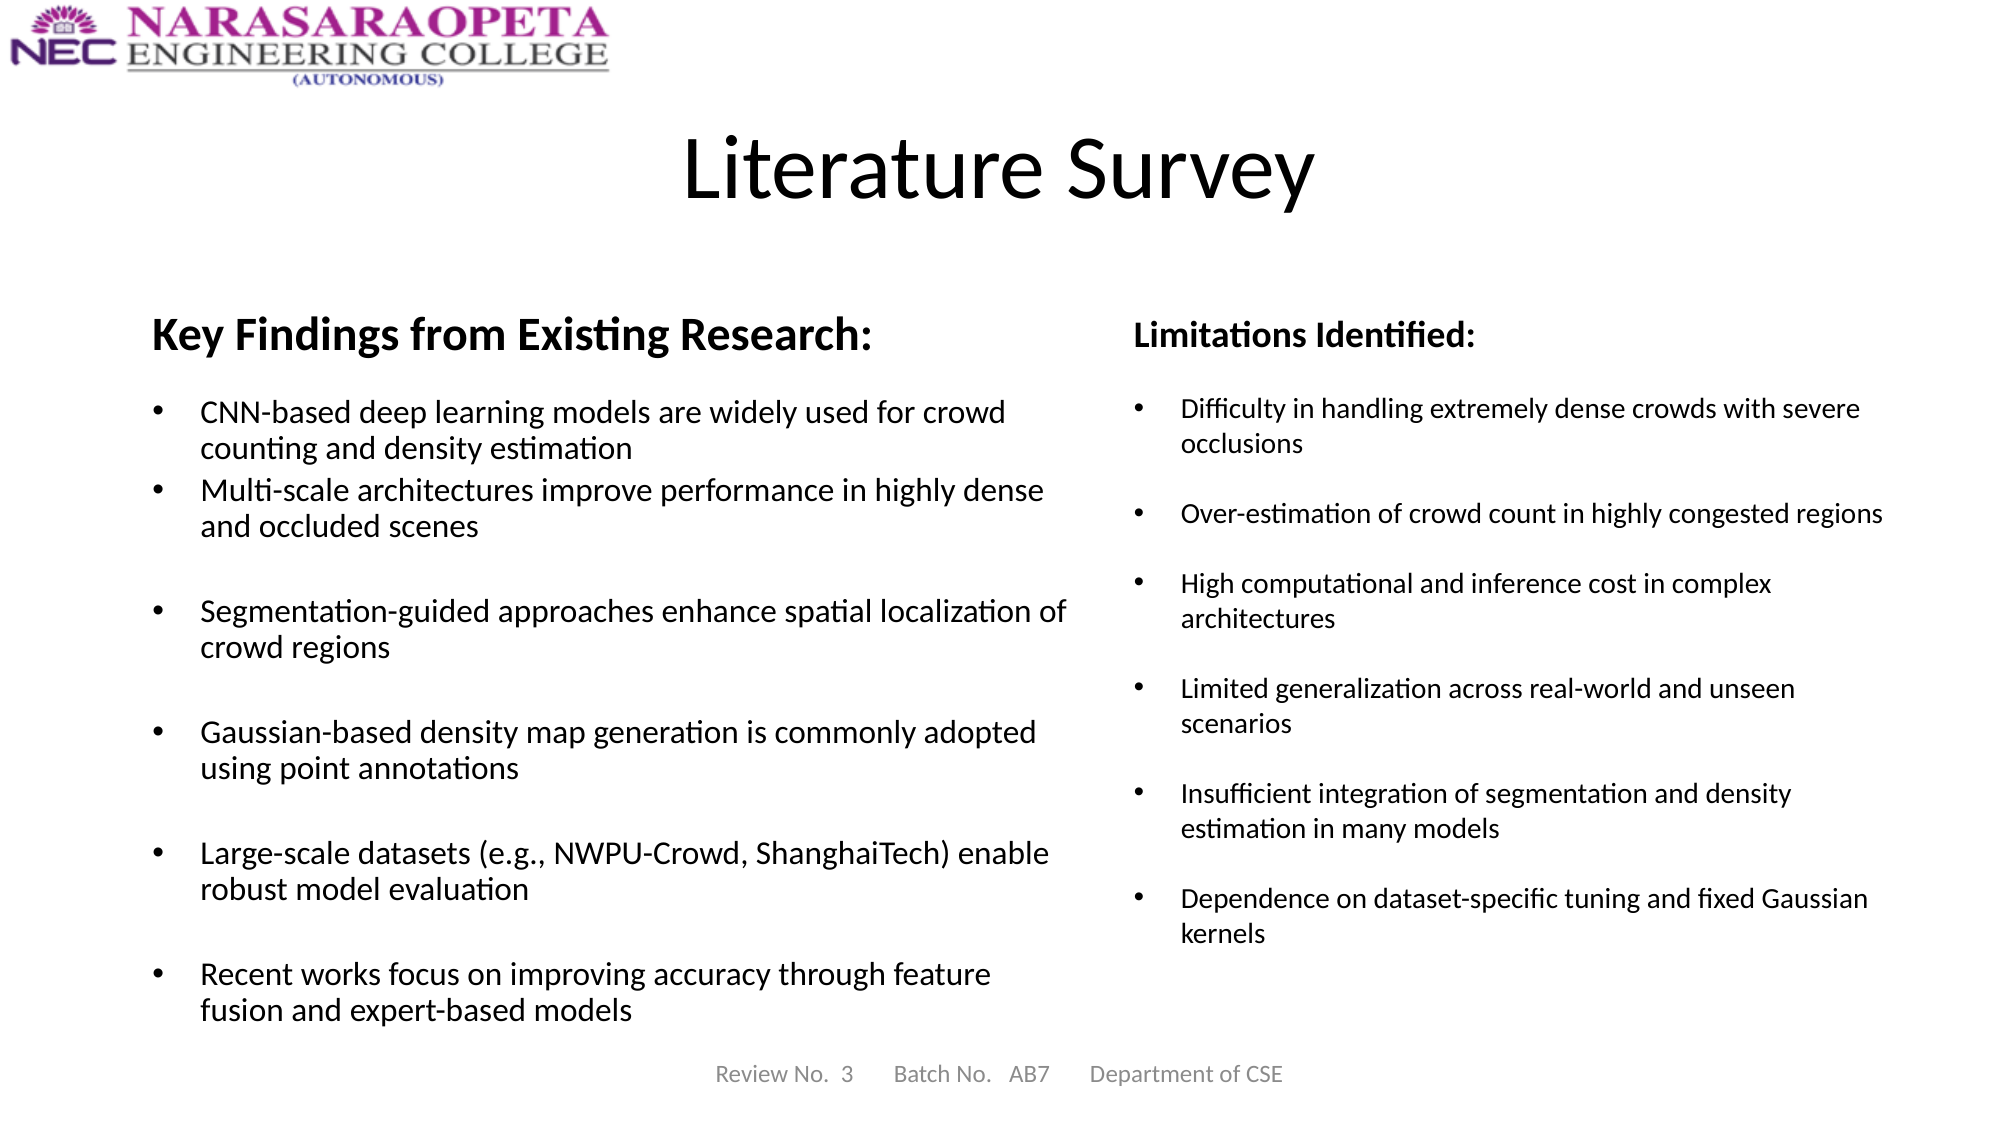

# Literature Survey
Key Findings from Existing Research:

CNN-based deep learning models are widely used for crowd counting and density estimation
Multi-scale architectures improve performance in highly dense and occluded scenes

Segmentation-guided approaches enhance spatial localization of crowd regions

Gaussian-based density map generation is commonly adopted using point annotations

Large-scale datasets (e.g., NWPU-Crowd, ShanghaiTech) enable robust model evaluation

Recent works focus on improving accuracy through feature fusion and expert-based models
Limitations Identified:

Difficulty in handling extremely dense crowds with severe occlusions

Over-estimation of crowd count in highly congested regions

High computational and inference cost in complex architectures

Limited generalization across real-world and unseen scenarios

Insufficient integration of segmentation and density estimation in many models

Dependence on dataset-specific tuning and fixed Gaussian kernels

Review No.  3       Batch No.   AB7       Department of CSE
8